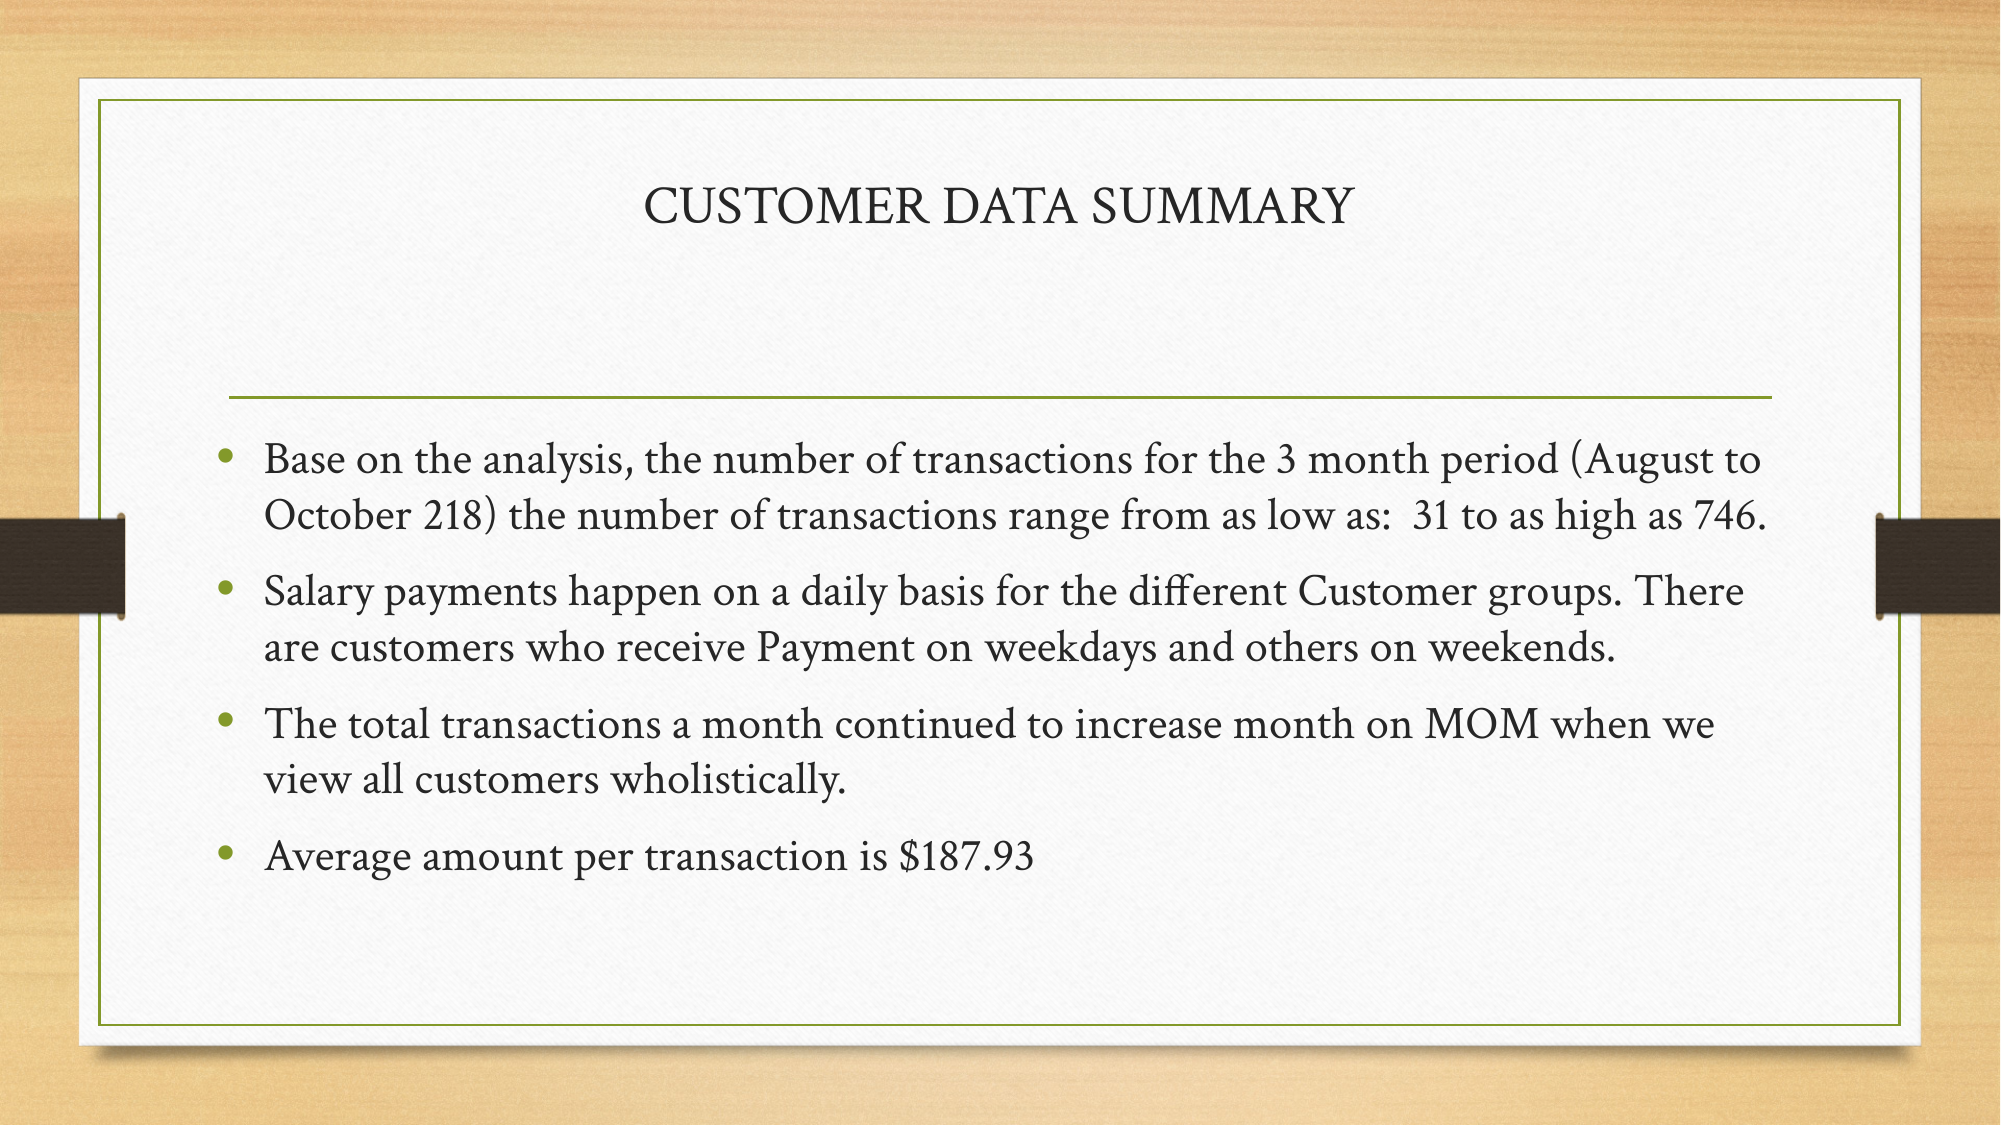

# CUSTOMER DATA SUMMARY
Base on the analysis, the number of transactions for the 3 month period (August to October 218) the number of transactions range from as low as:  31 to as high as 746.
Salary payments happen on a daily basis for the different Customer groups. There are customers who receive Payment on weekdays and others on weekends.
The total transactions a month continued to increase month on MOM when we view all customers wholistically.
Average amount per transaction is $187.93